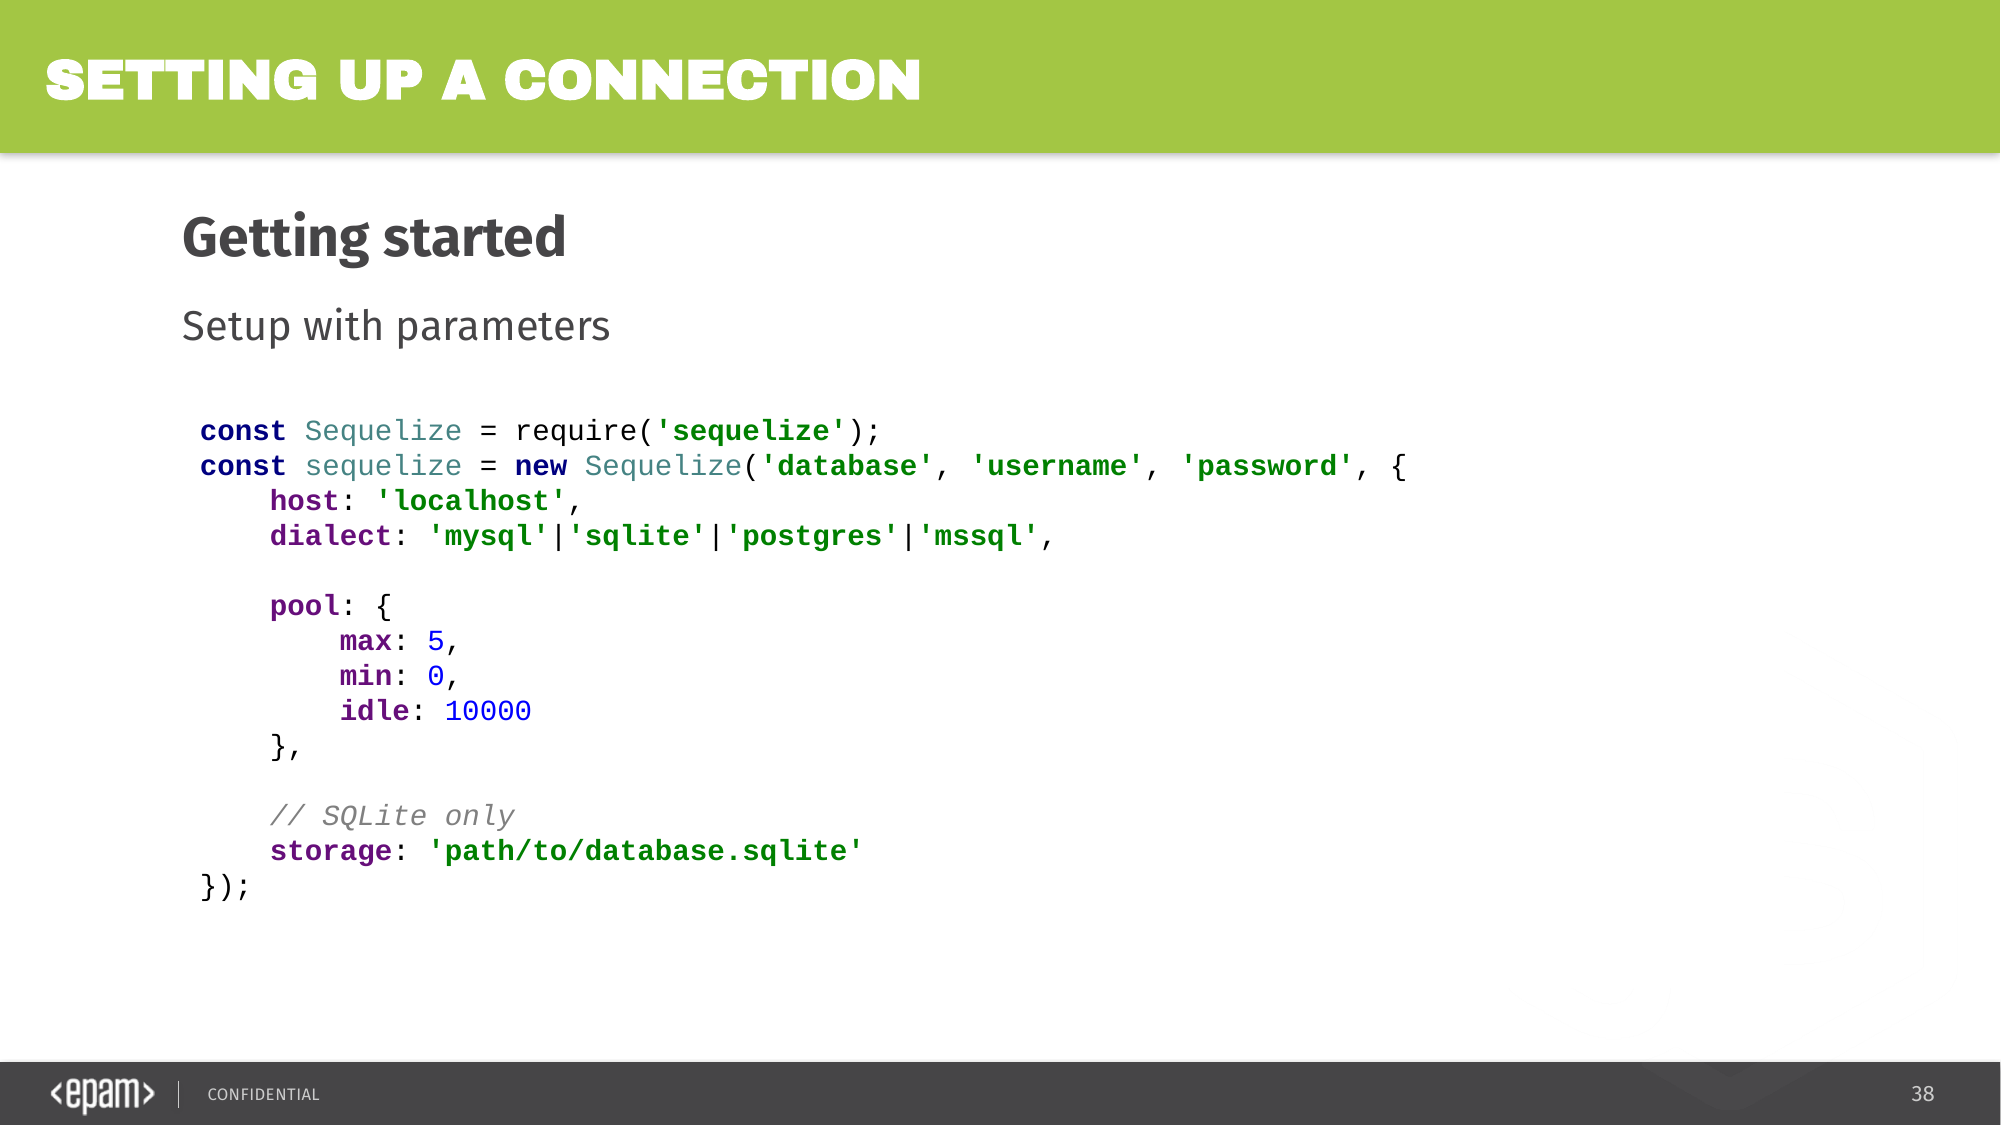

SETTING UP A CONNECTION
Getting started
Setup with parameters
const Sequelize = require('sequelize');
const sequelize = new Sequelize('database', 'username', 'password', {
    host: 'localhost',
    dialect: 'mysql'|'sqlite'|'postgres'|'mssql',
    pool: {
        max: 5,
        min: 0,
        idle: 10000
    },
    // SQLite only
    storage: 'path/to/database.sqlite'
});